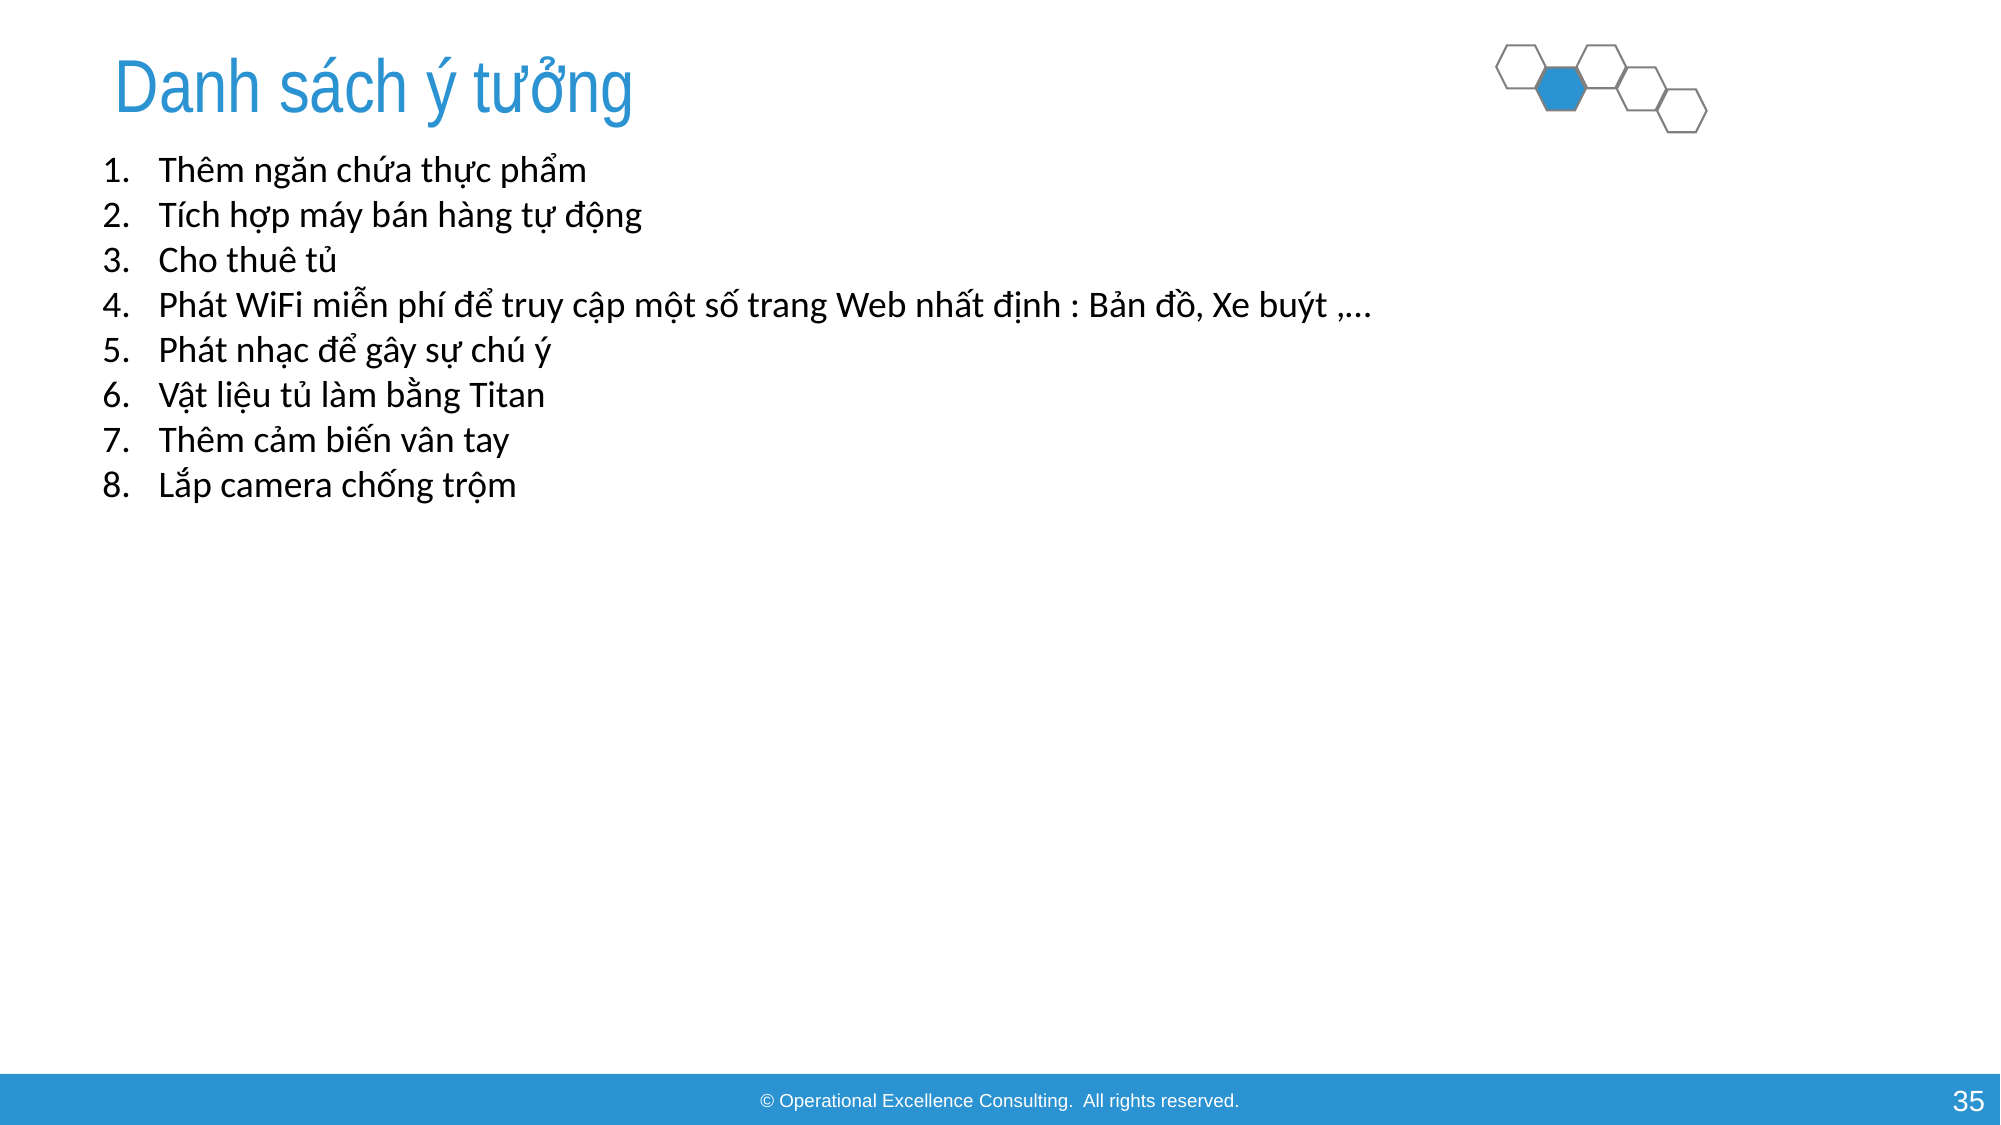

# Danh sách ý tưởng
Ideate
Empathize
Prototype
Define
Test
Thêm ngăn chứa thực phẩm
Tích hợp máy bán hàng tự động
Cho thuê tủ
Phát WiFi miễn phí để truy cập một số trang Web nhất định : Bản đồ, Xe buýt ,…
Phát nhạc để gây sự chú ý
Vật liệu tủ làm bằng Titan
Thêm cảm biến vân tay
Lắp camera chống trộm